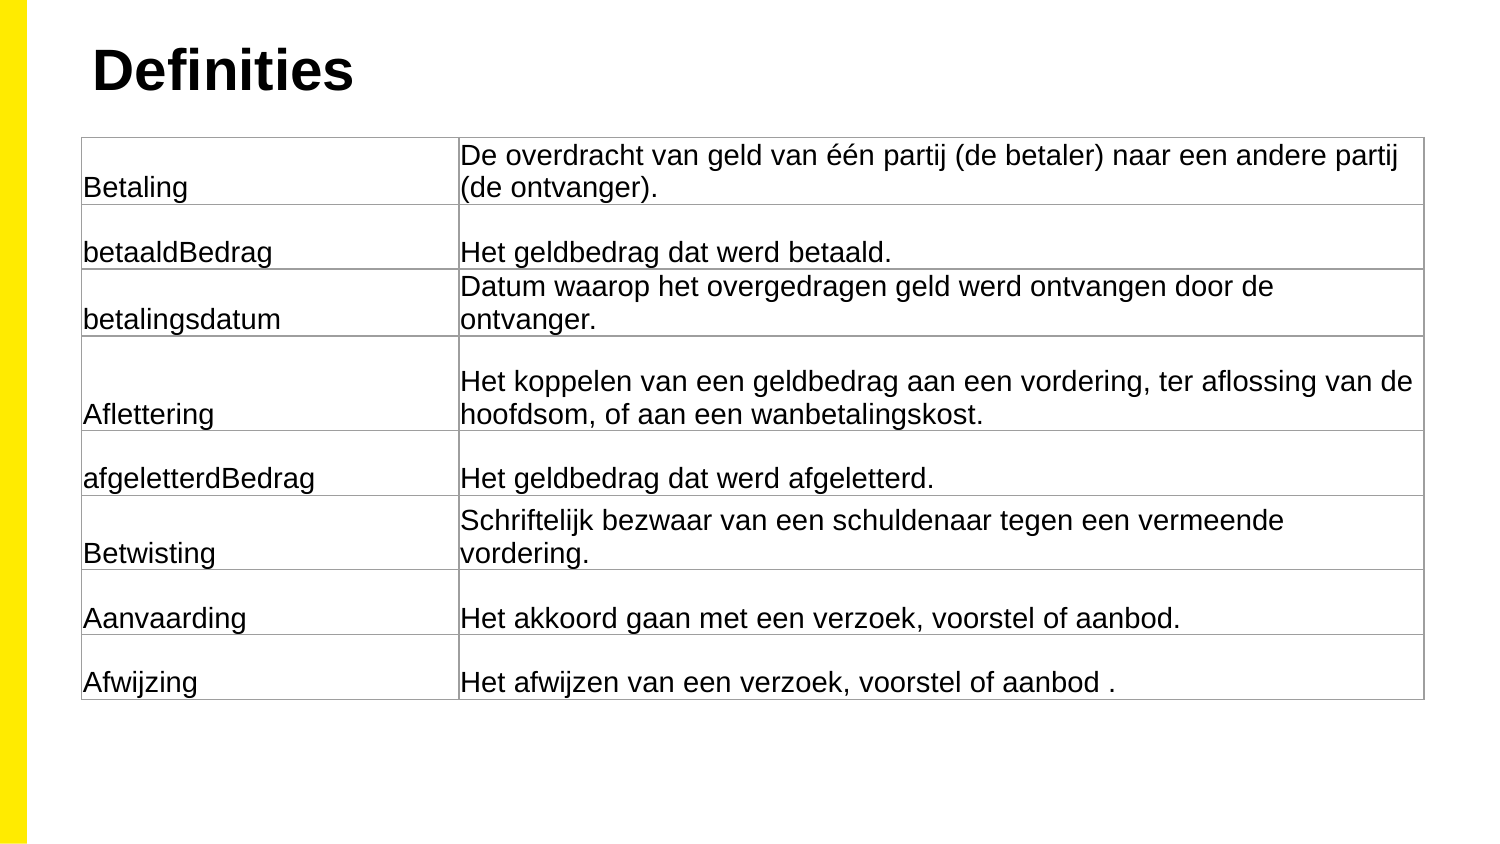

# Definities
| Betaling | De overdracht van geld van één partij (de betaler) naar een andere partij (de ontvanger). |
| --- | --- |
| betaaldBedrag | Het geldbedrag dat werd betaald. |
| betalingsdatum | Datum waarop het overgedragen geld werd ontvangen door de ontvanger. |
| Aflettering | Het koppelen van een geldbedrag aan een vordering, ter aflossing van de hoofdsom, of aan een wanbetalingskost. |
| afgeletterdBedrag | Het geldbedrag dat werd afgeletterd. |
| Betwisting | Schriftelijk bezwaar van een schuldenaar tegen een vermeende vordering. |
| Aanvaarding | Het akkoord gaan met een verzoek, voorstel of aanbod. |
| Afwijzing | Het afwijzen van een verzoek, voorstel of aanbod . |